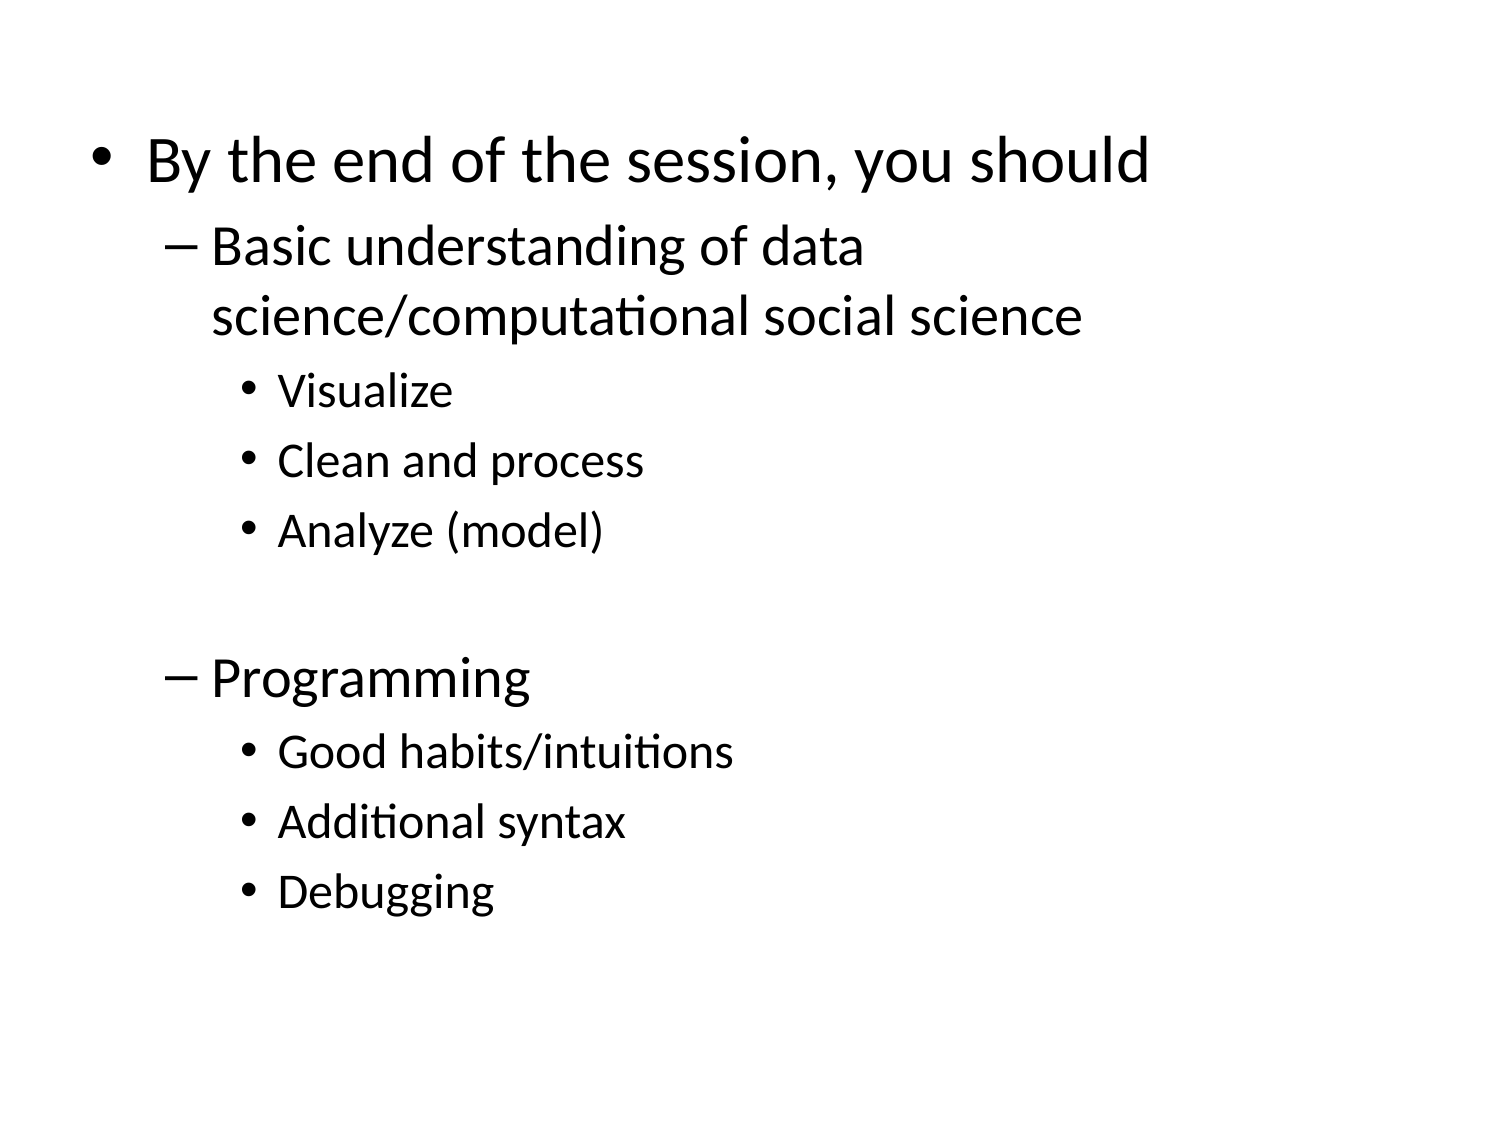

By the end of the session, you should
Basic understanding of data science/computational social science
Visualize
Clean and process
Analyze (model)

Programming
Good habits/intuitions
Additional syntax
Debugging